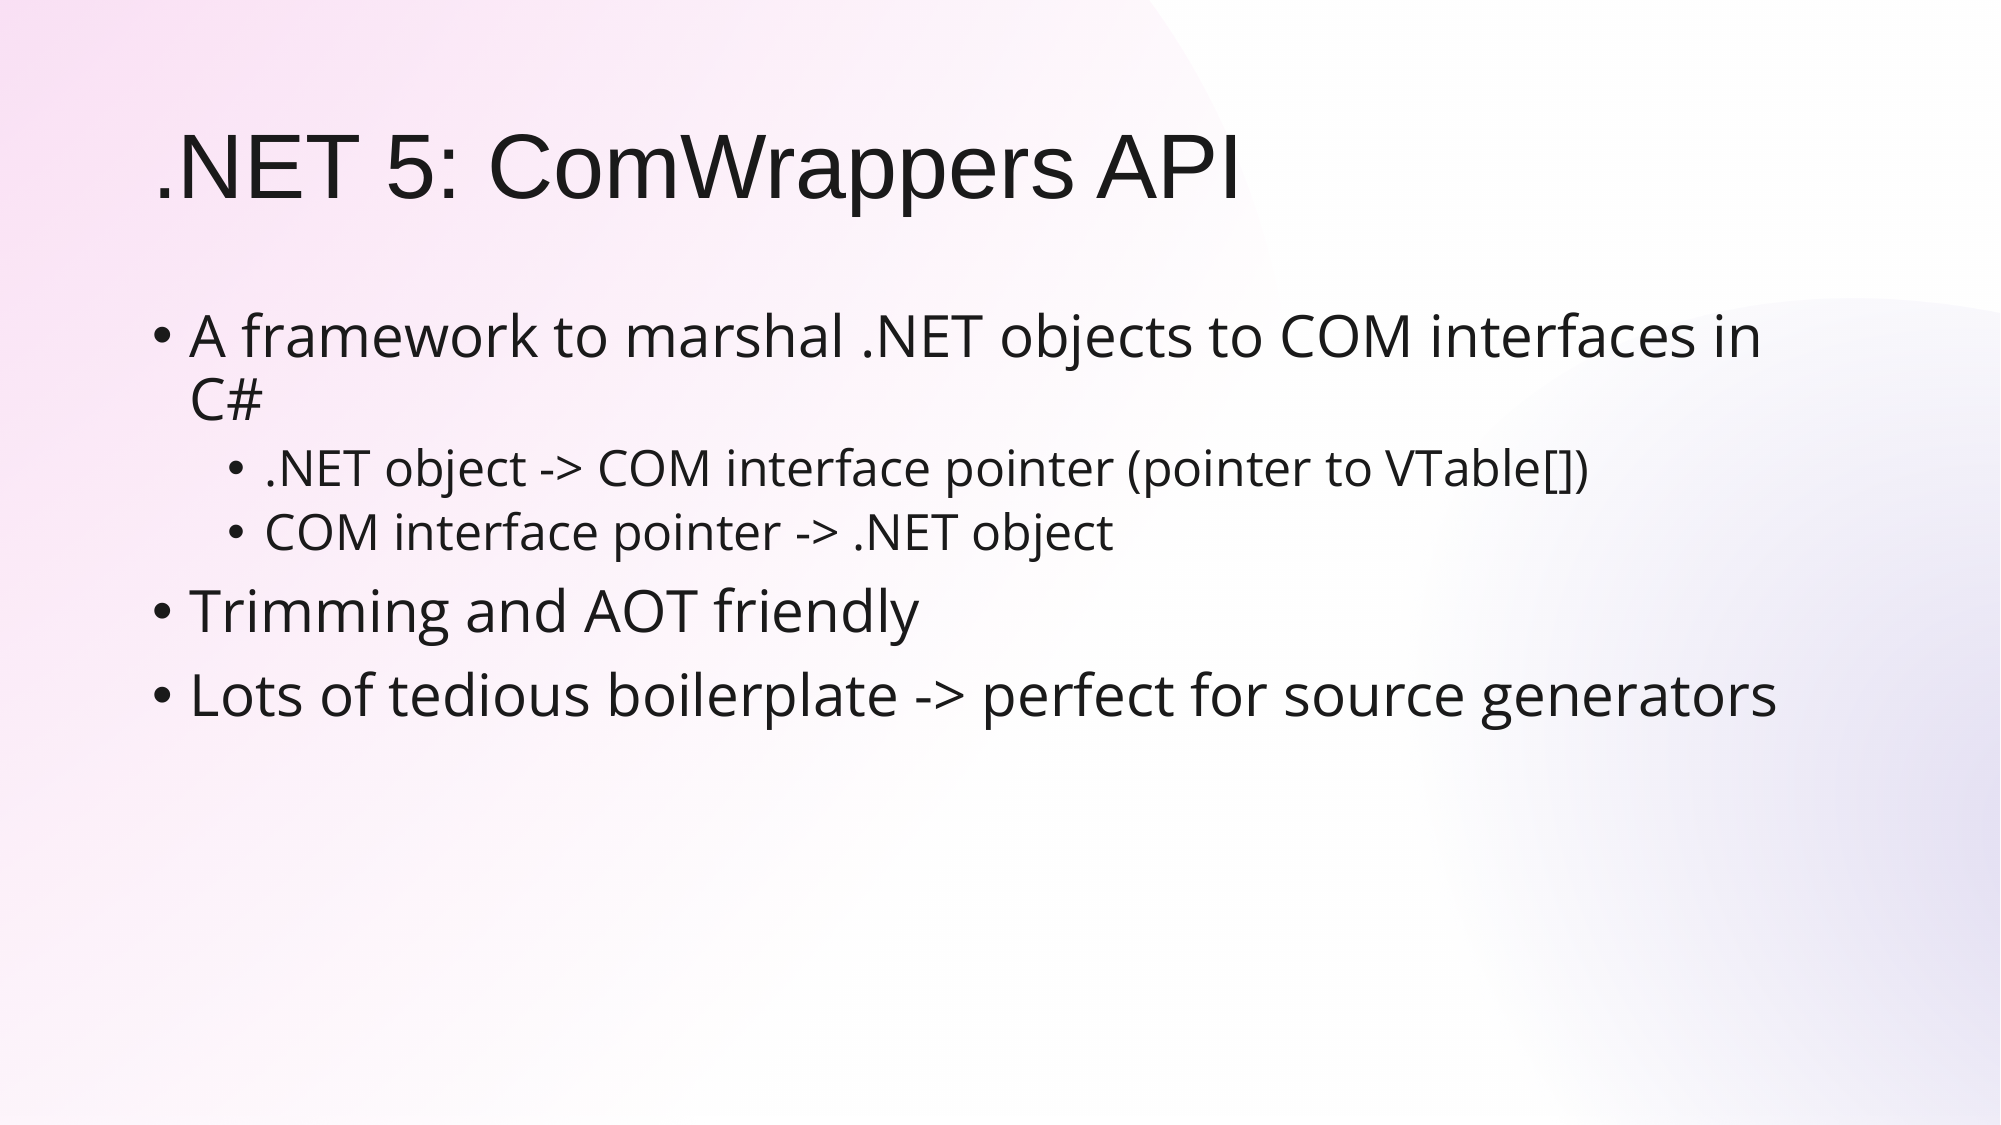

# .NET 5: ComWrappers API
A framework to marshal .NET objects to COM interfaces in C#
.NET object -> COM interface pointer (pointer to VTable[])
COM interface pointer -> .NET object
Trimming and AOT friendly
Lots of tedious boilerplate -> perfect for source generators